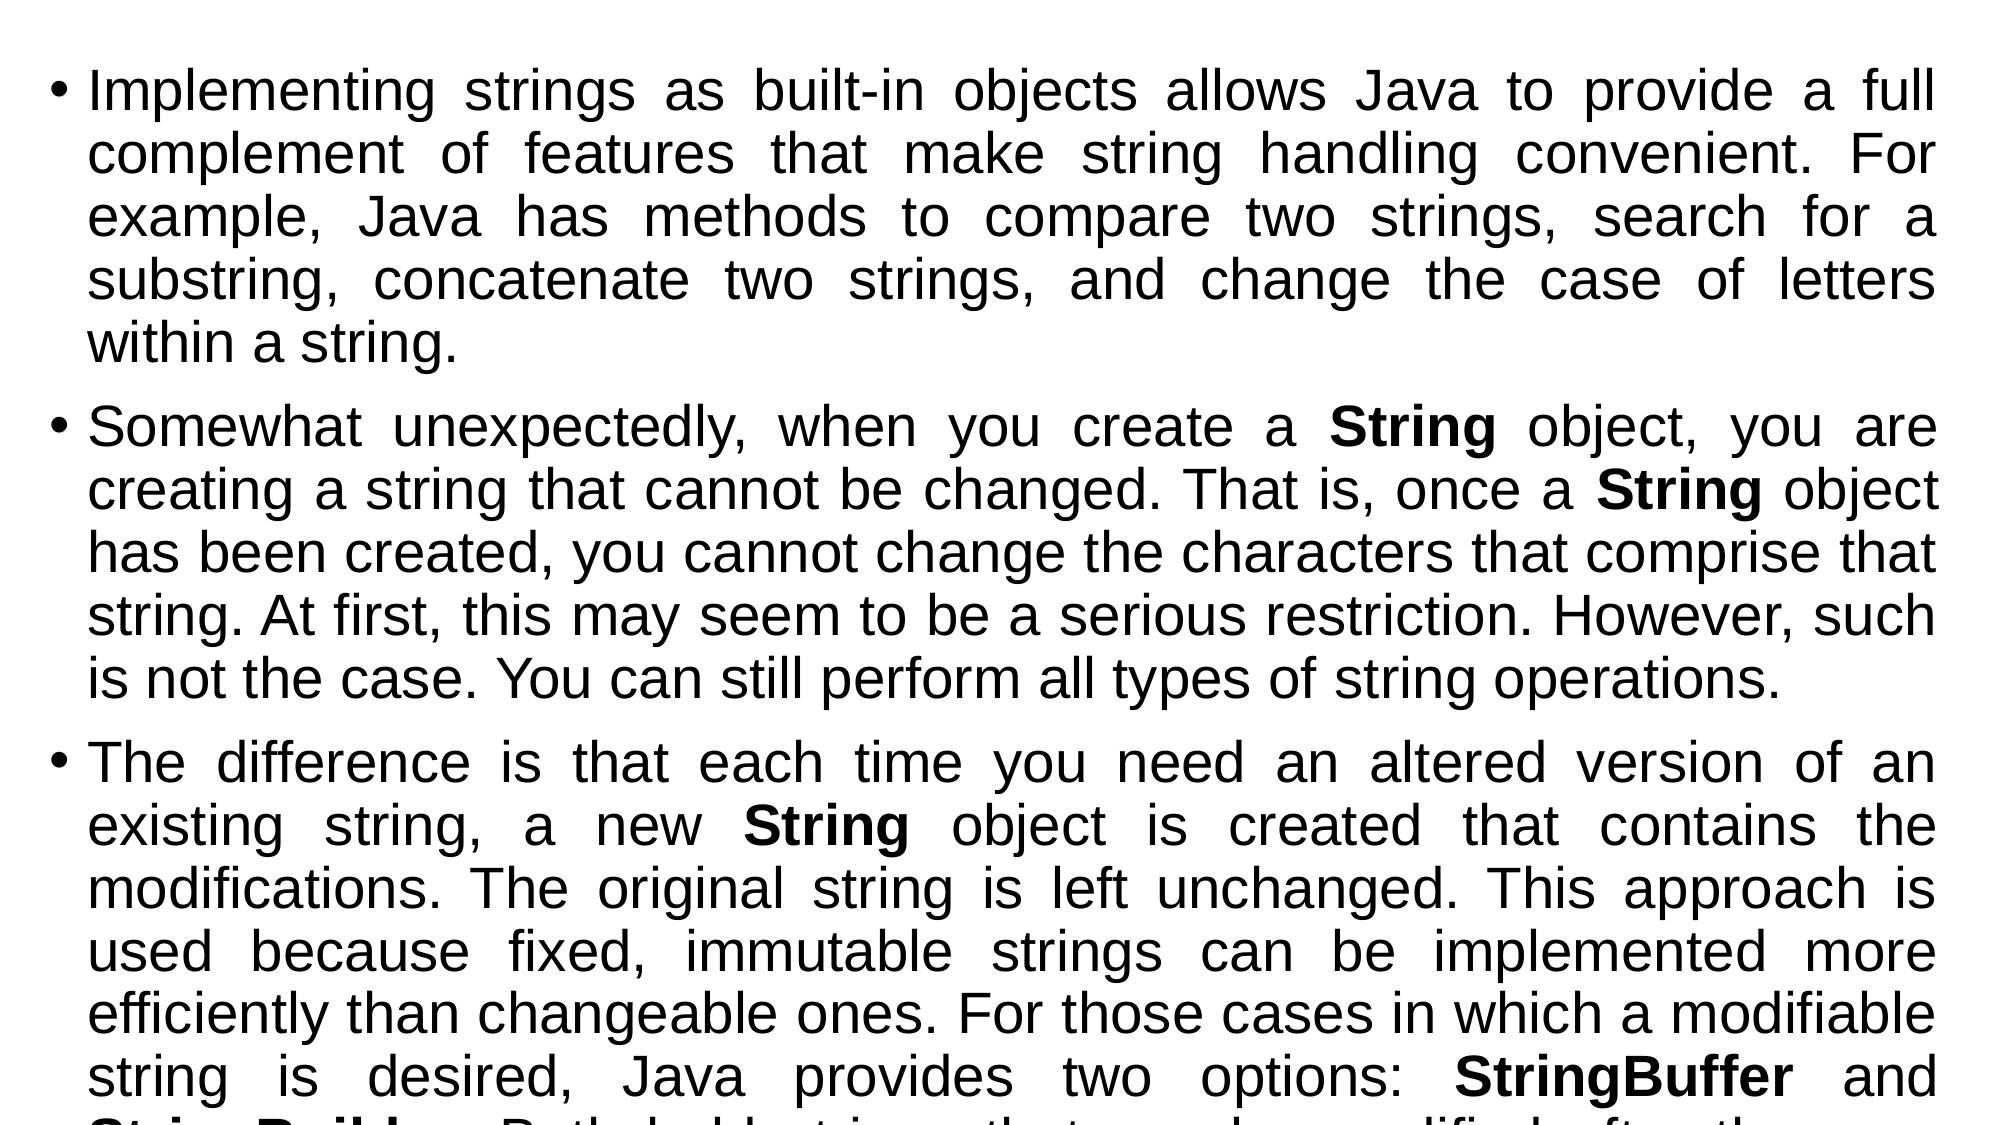

Implementing strings as built-in objects allows Java to provide a full complement of features that make string handling convenient. For example, Java has methods to compare two strings, search for a substring, concatenate two strings, and change the case of letters within a string.
Somewhat unexpectedly, when you create a String object, you are creating a string that cannot be changed. That is, once a String object has been created, you cannot change the characters that comprise that string. At first, this may seem to be a serious restriction. However, such is not the case. You can still perform all types of string operations.
The difference is that each time you need an altered version of an existing string, a new String object is created that contains the modifications. The original string is left unchanged. This approach is used because fixed, immutable strings can be implemented more efficiently than changeable ones. For those cases in which a modifiable string is desired, Java provides two options: StringBuffer and StringBuilder. Both hold strings that can be modified after they are created.